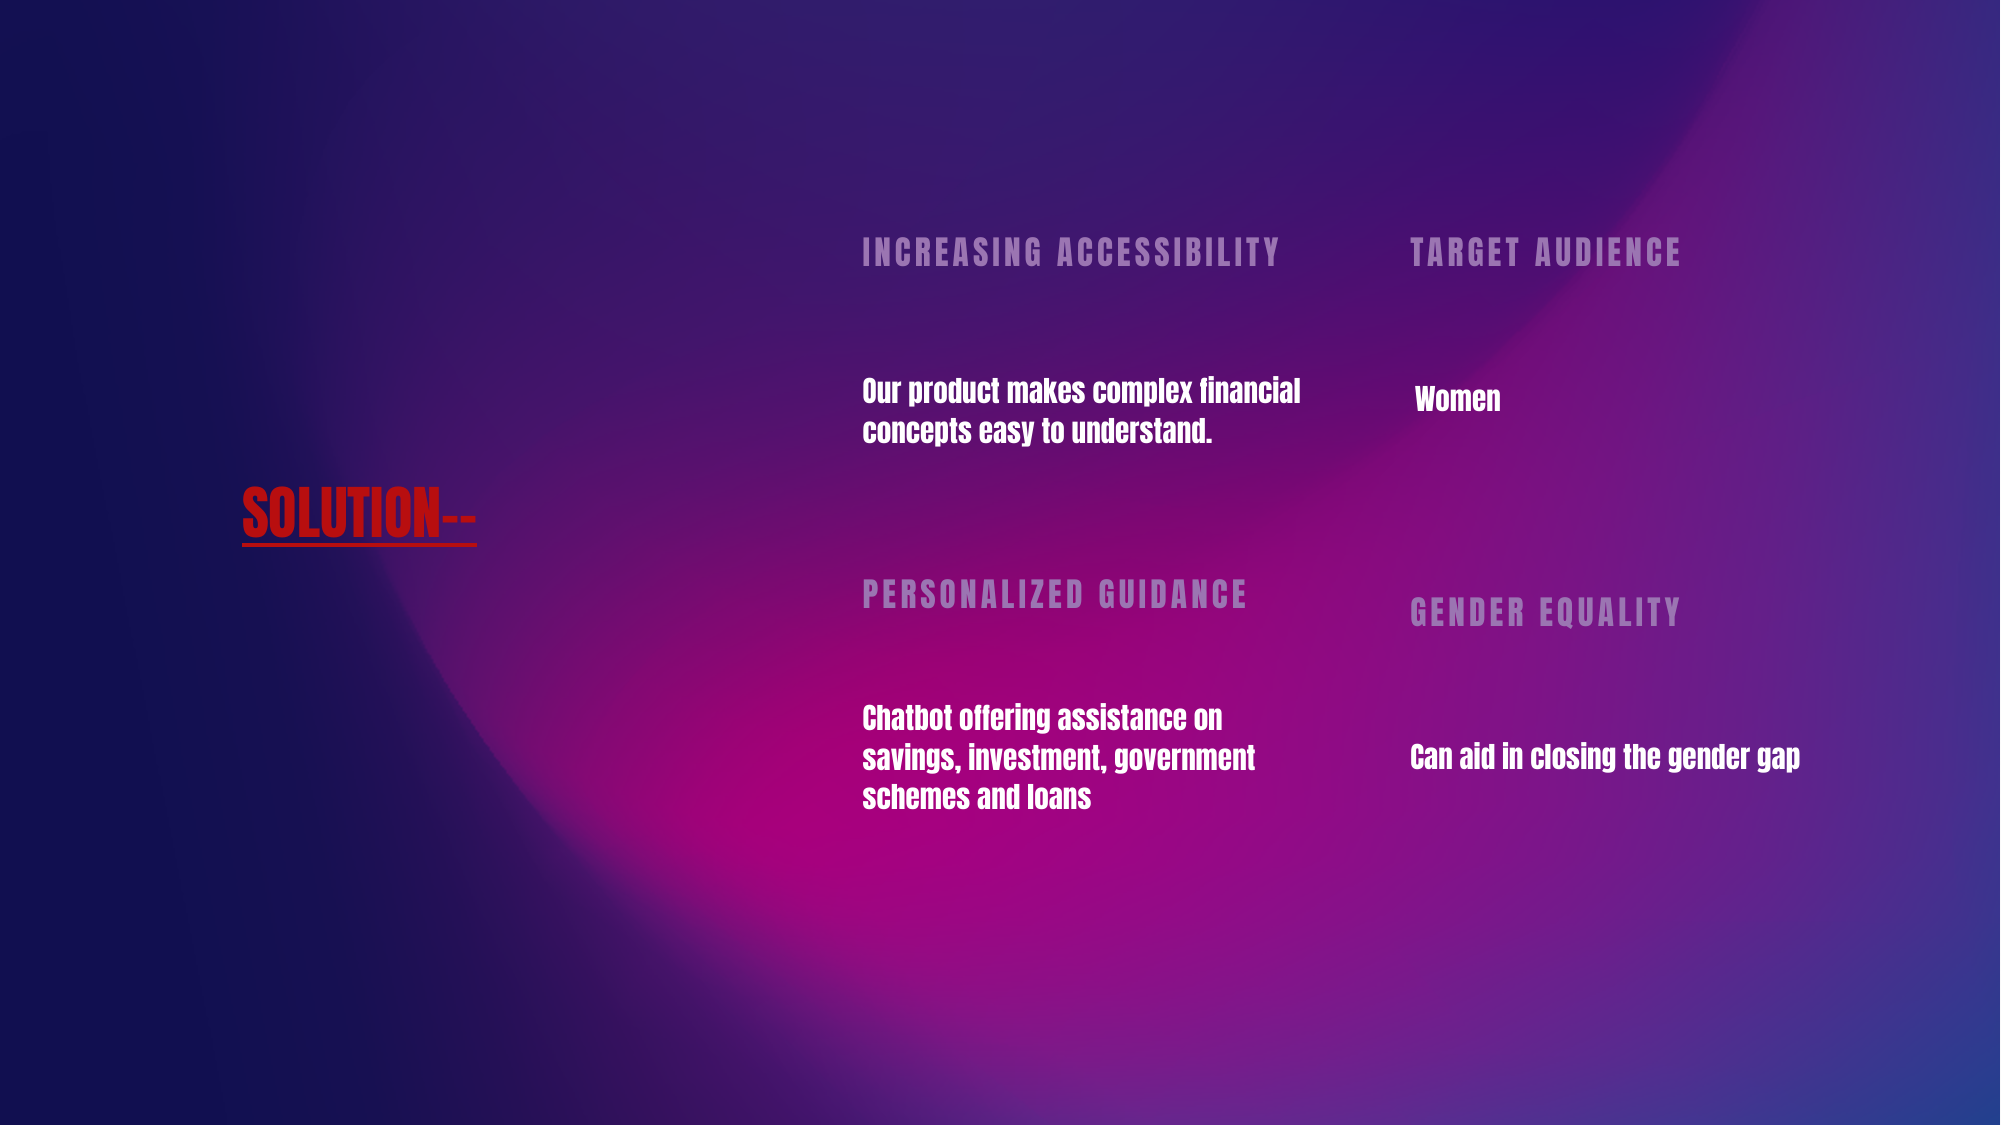

Increasing Accessibility
Target audience
    Women
Our product makes complex financial concepts easy to understand.
# Solution--
Personalized Guidance
Gender EQUALITY
Can aid in closing the gender gap
Chatbot offering assistance on savings, investment, government schemes and loans